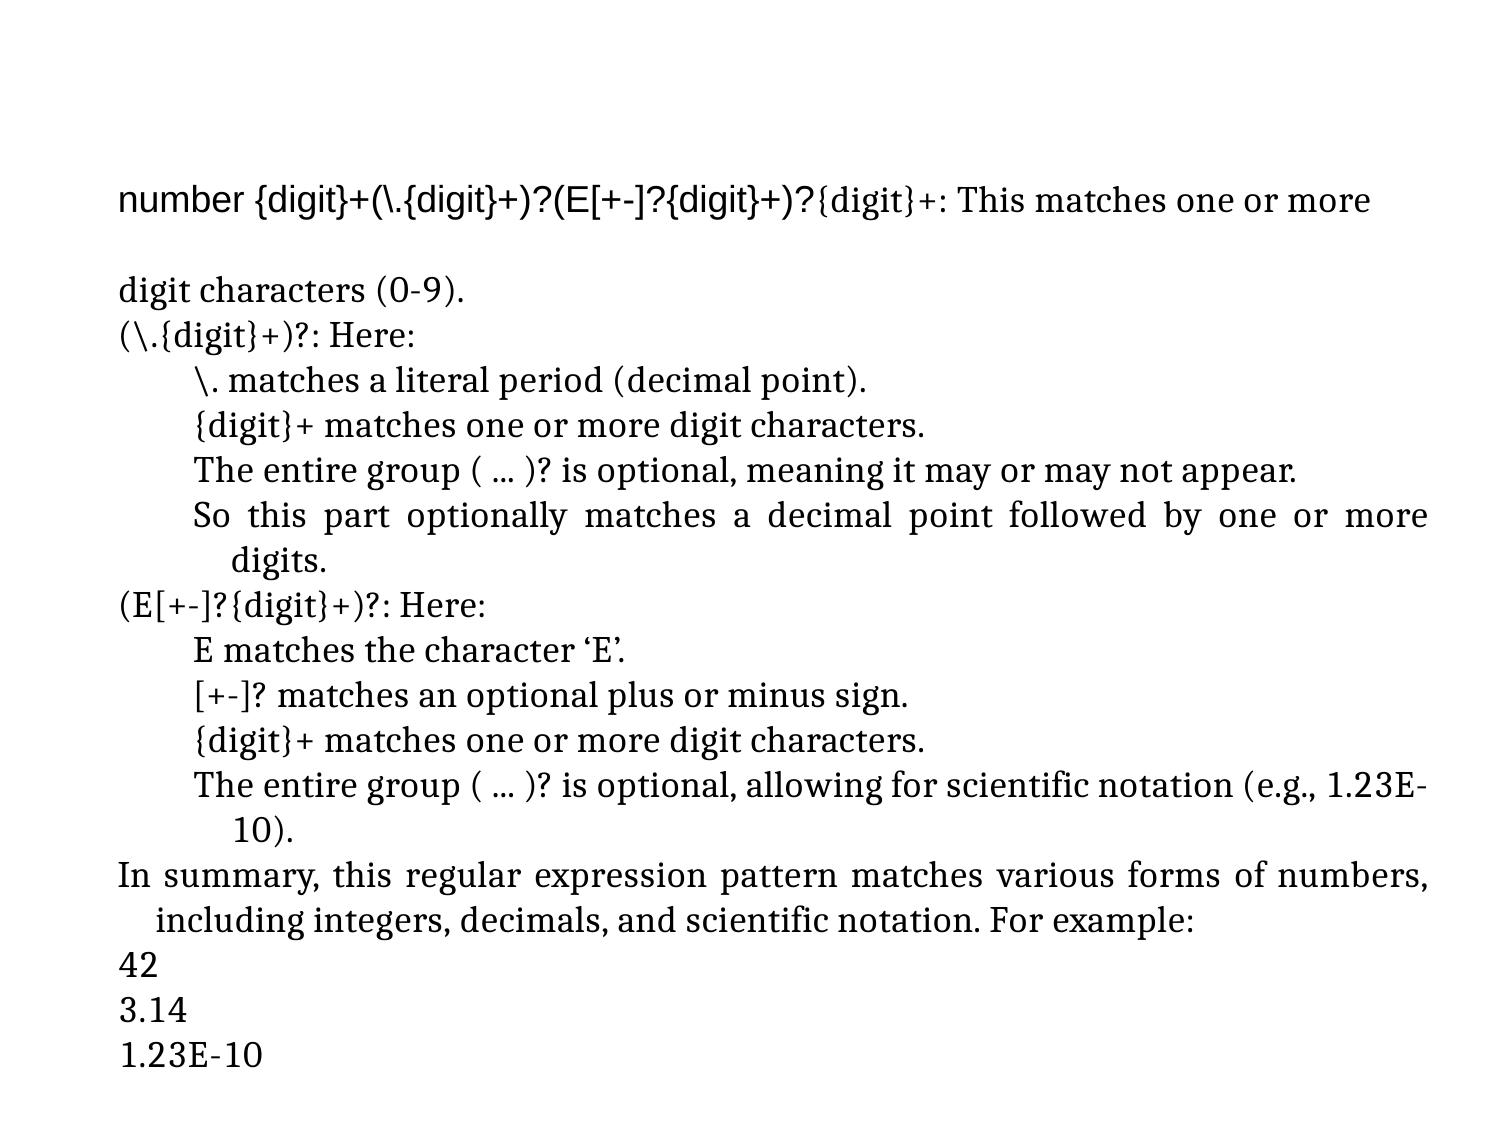

number {digit}+(\.{digit}+)?(E[+-]?{digit}+)?{digit}+: This matches one or more

digit characters (0-9).
(\.{digit}+)?: Here:
\. matches a literal period (decimal point).
{digit}+ matches one or more digit characters.
The entire group ( ... )? is optional, meaning it may or may not appear.
So this part optionally matches a decimal point followed by one or more digits.
(E[+-]?{digit}+)?: Here:
E matches the character ‘E’.
[+-]? matches an optional plus or minus sign.
{digit}+ matches one or more digit characters.
The entire group ( ... )? is optional, allowing for scientific notation (e.g., 1.23E-10).
In summary, this regular expression pattern matches various forms of numbers, including integers, decimals, and scientific notation. For example:
42
3.14
1.23E-10